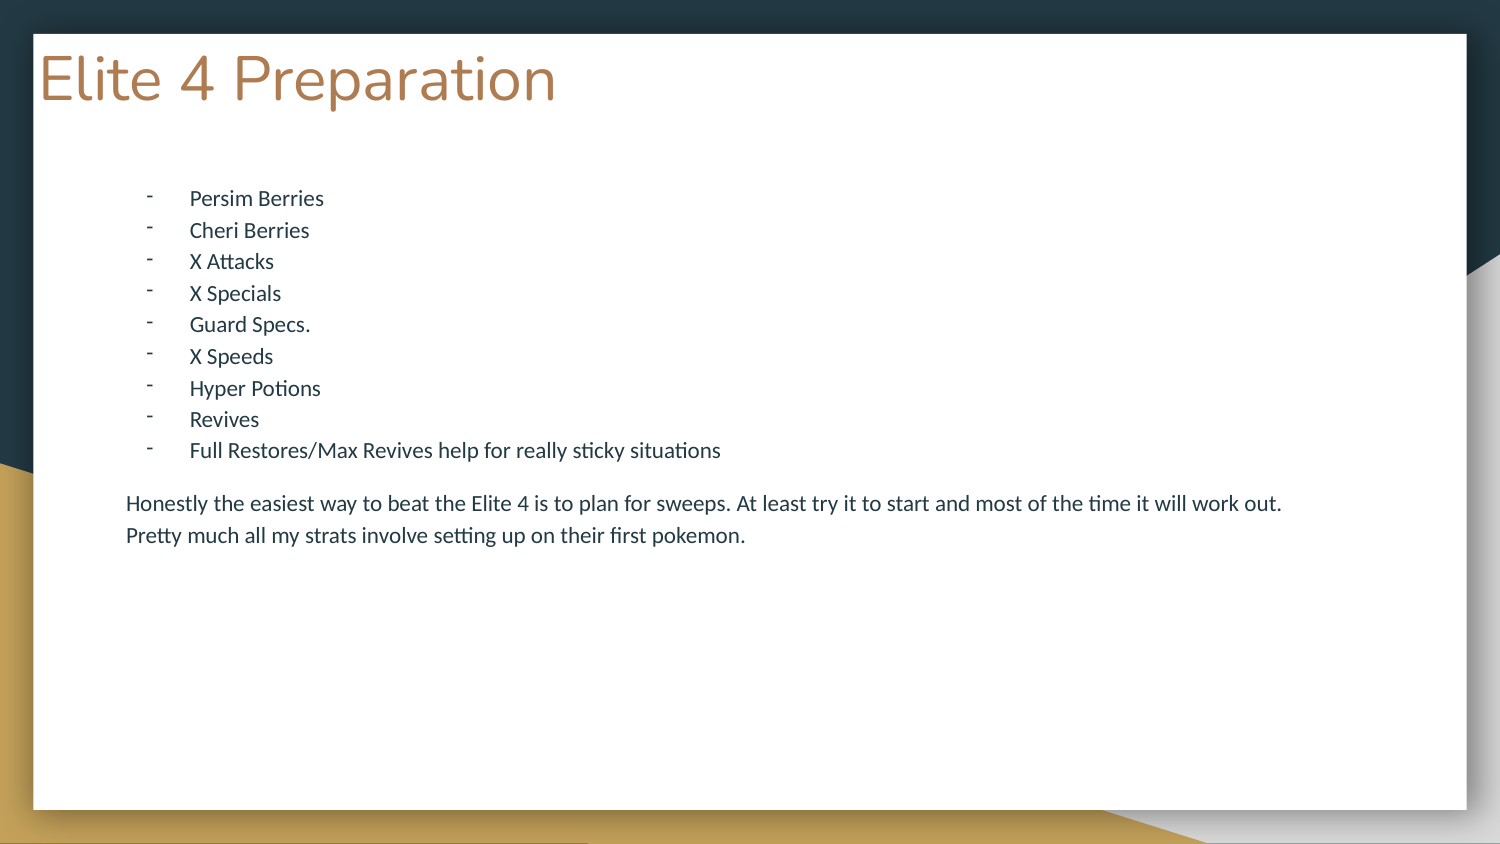

# Elite 4 Preparation
Persim Berries
Cheri Berries
X Attacks
X Specials
Guard Specs.
X Speeds
Hyper Potions
Revives
Full Restores/Max Revives help for really sticky situations
Honestly the easiest way to beat the Elite 4 is to plan for sweeps. At least try it to start and most of the time it will work out. Pretty much all my strats involve setting up on their first pokemon.